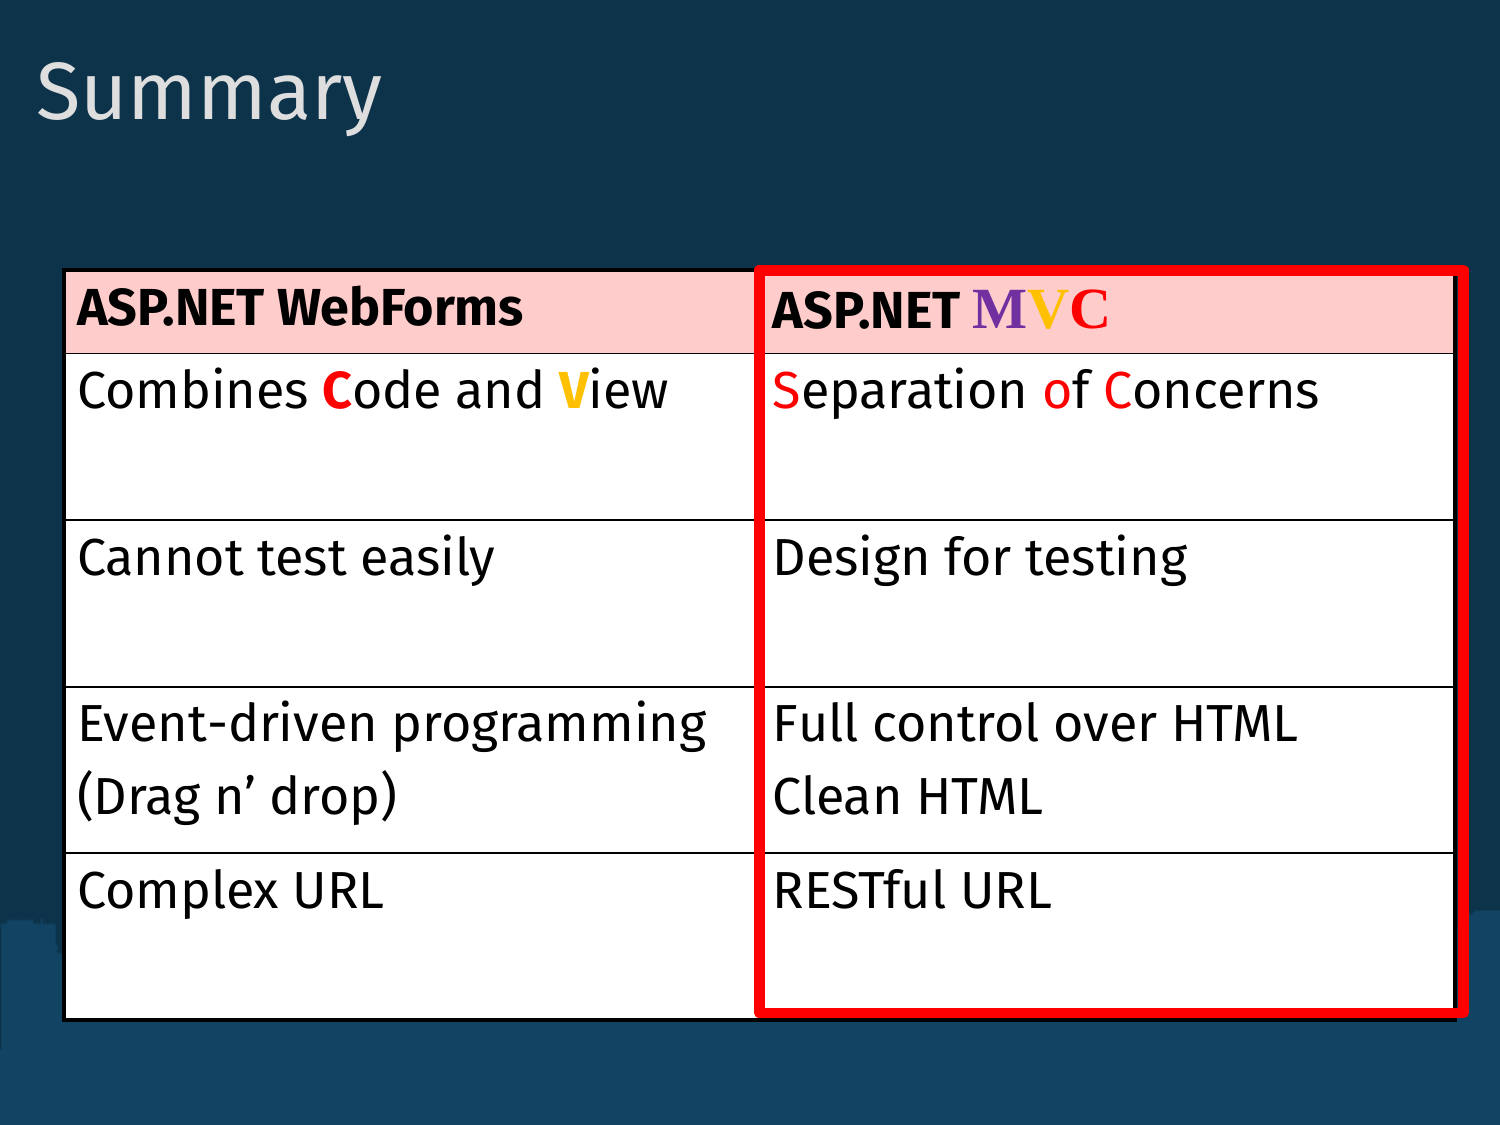

# Summary
| ASP.NET WebForms | ASP.NET MVC |
| --- | --- |
| Combines Code and View | Separation of Concerns |
| Cannot test easily | Design for testing |
| Event-driven programming (Drag n’ drop) | Full control over HTML Clean HTML |
| Complex URL | RESTful URL |